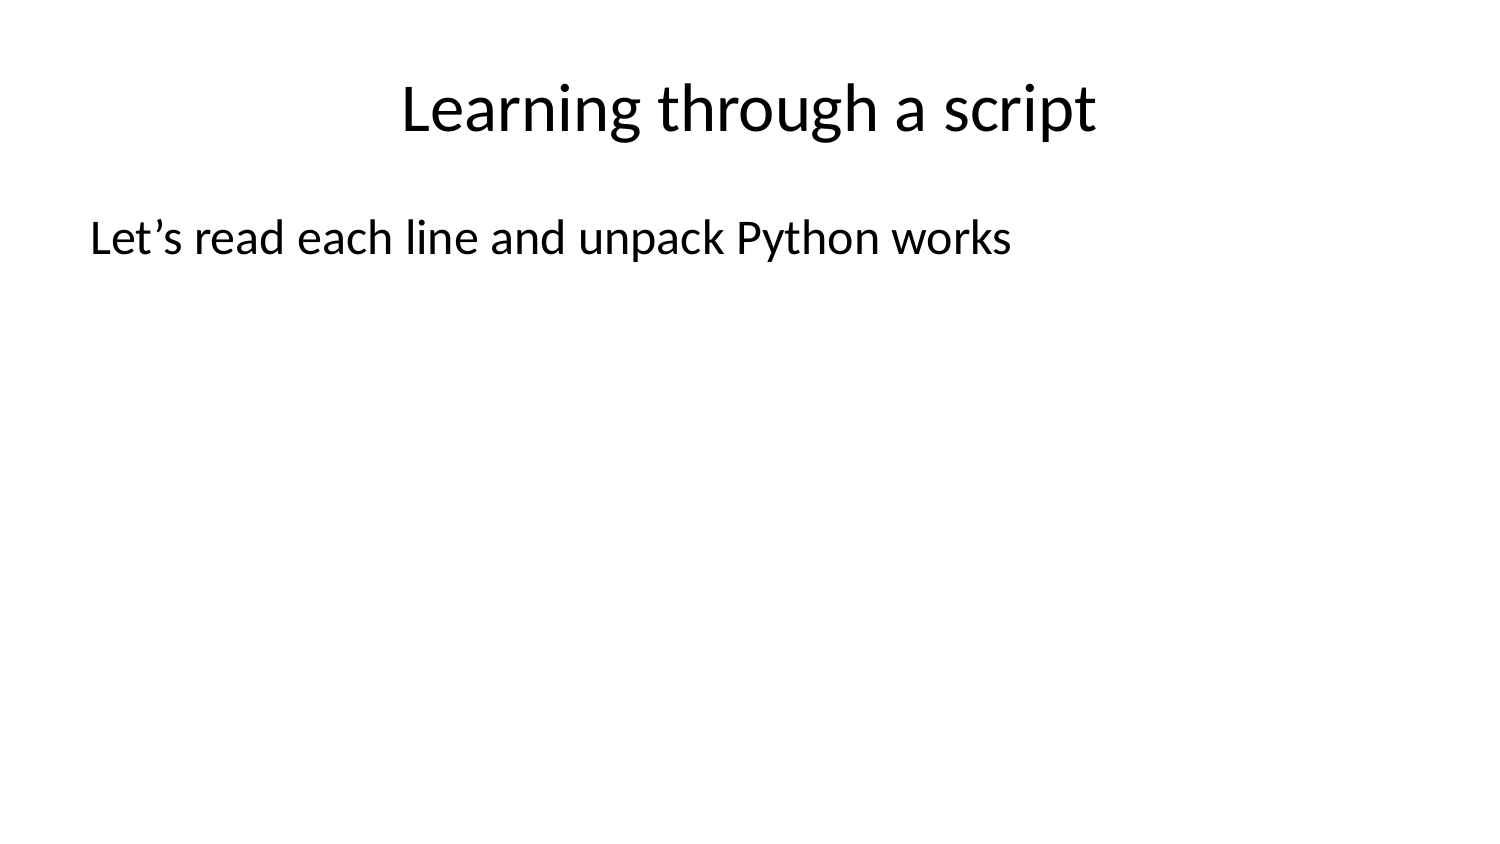

# Learning through a script
Let’s read each line and unpack Python works